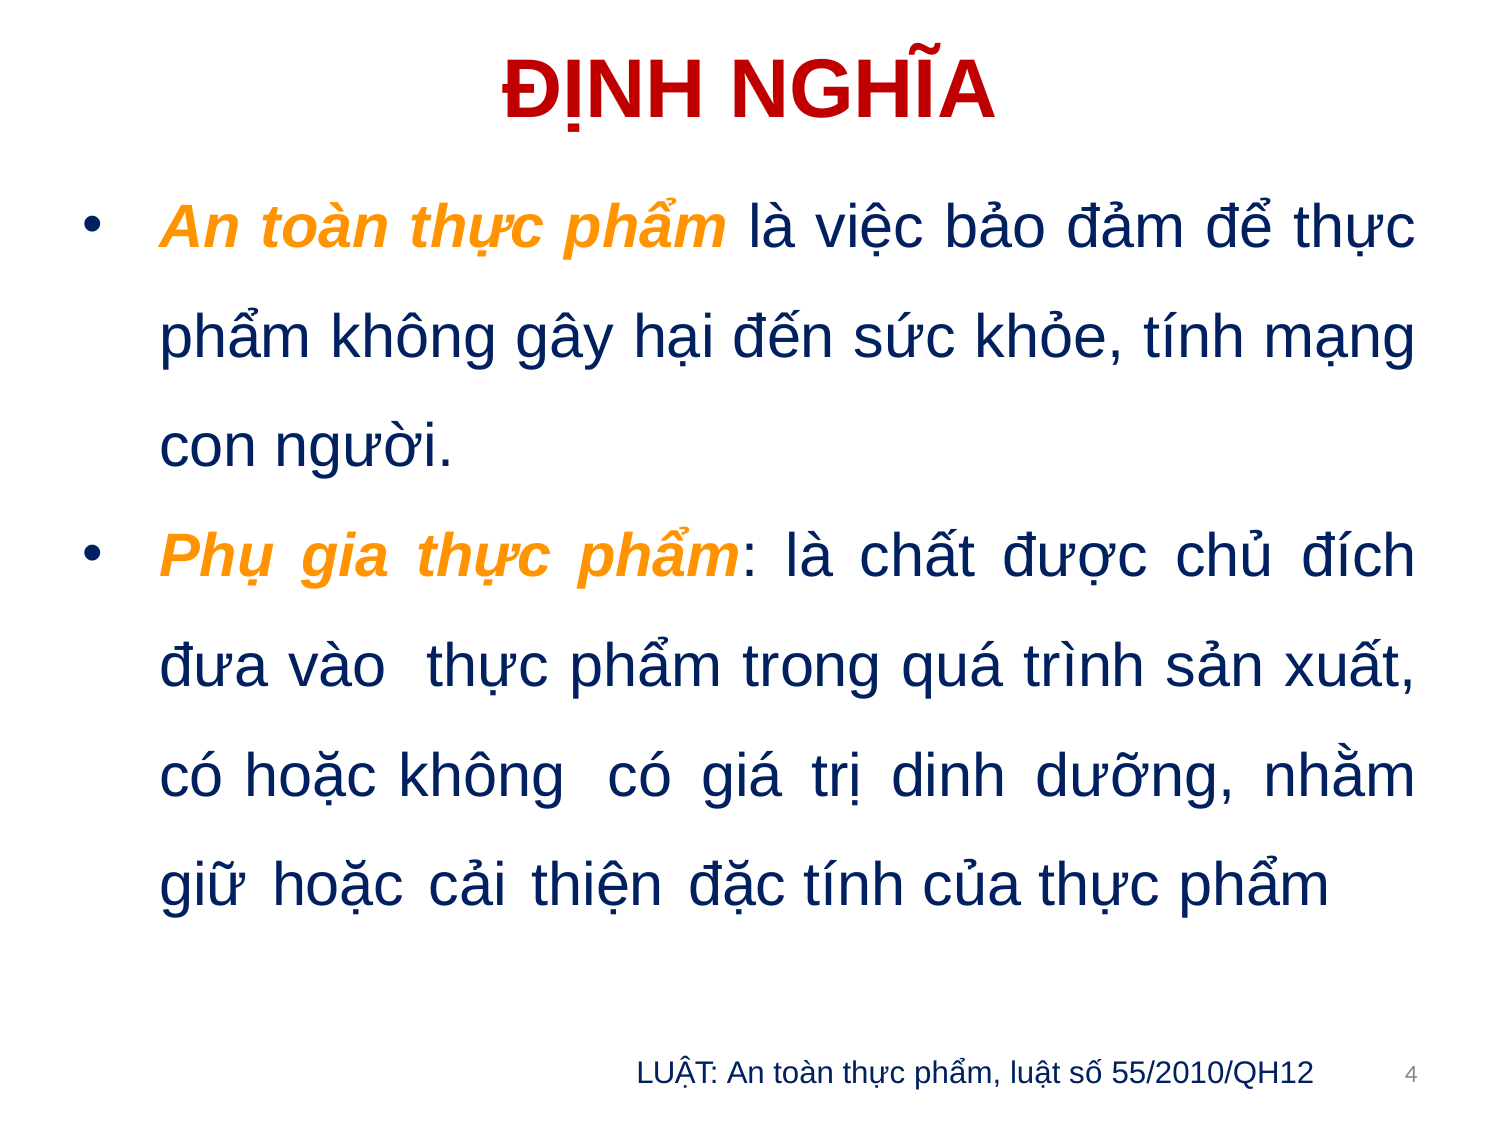

# ĐỊNH NGHĨA
An toàn thực phẩm là việc bảo đảm để thực phẩm không gây hại đến sức khỏe, tính mạng con người.
Phụ gia thực phẩm: là chất được chủ đích đưa vào  thực phẩm trong quá trình sản xuất, có hoặc không  có giá trị dinh dưỡng, nhằm giữ hoặc cải thiện đặc tính của thực phẩm

LUẬT: An toàn thực phẩm, luật số 55/2010/QH12
4